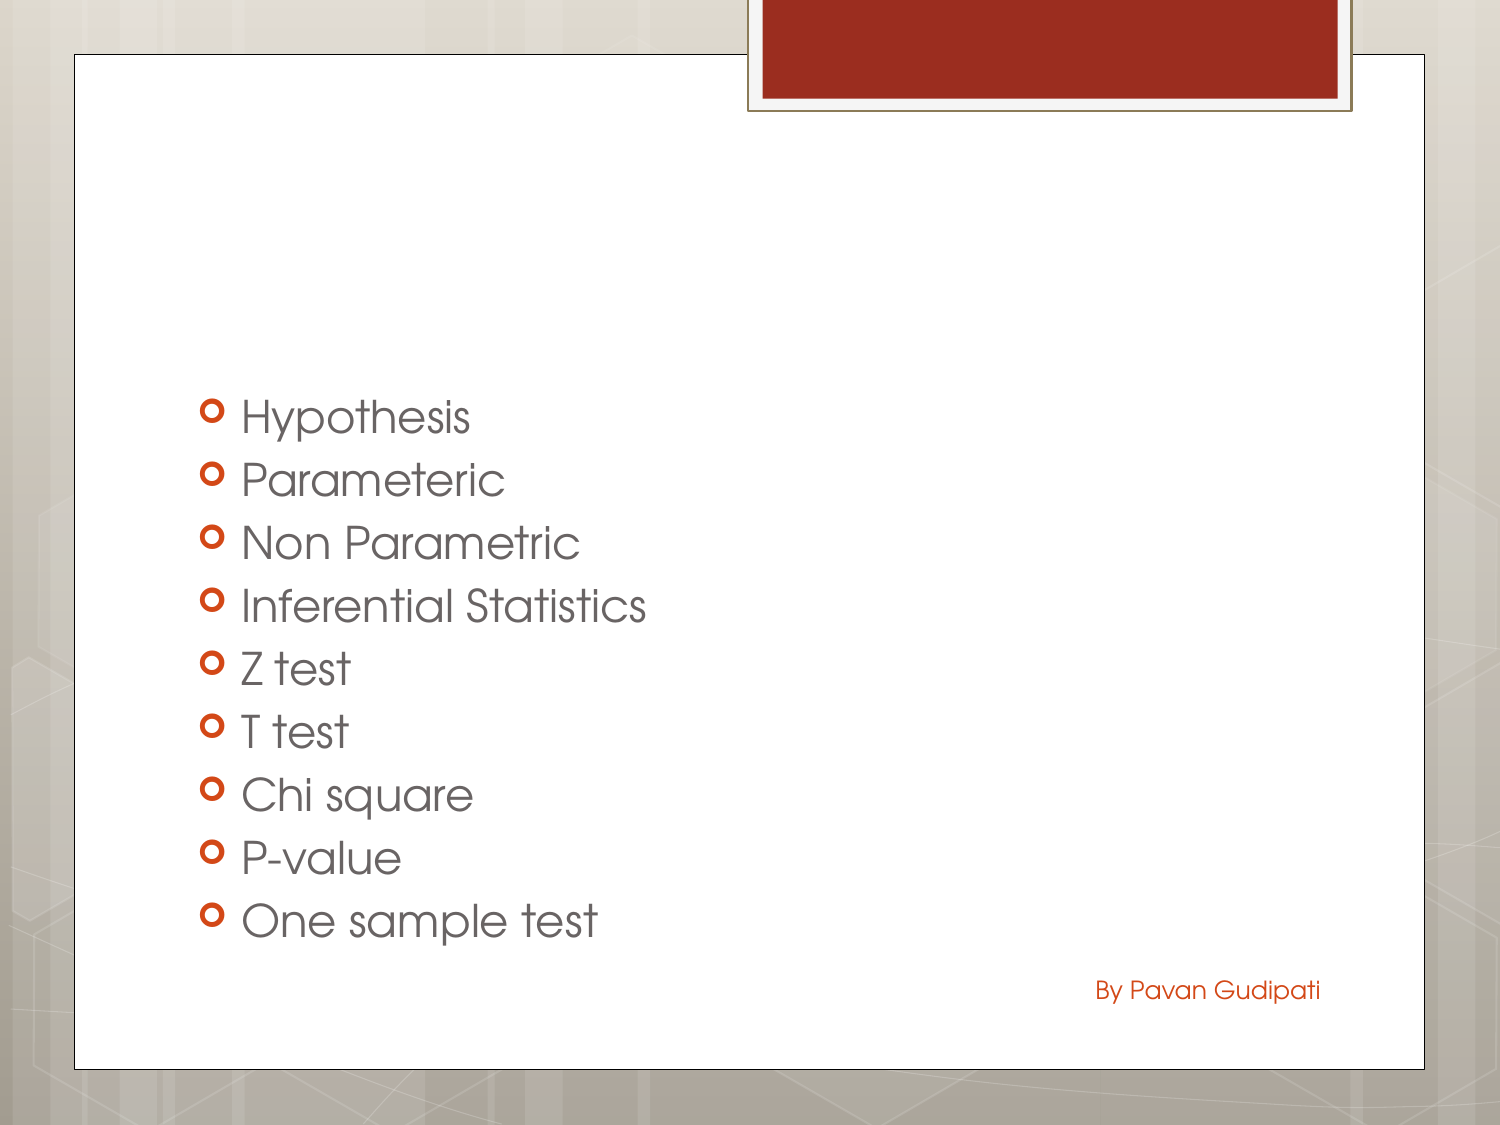

#
Hypothesis
Parameteric
Non Parametric
Inferential Statistics
Z test
T test
Chi square
P-value
One sample test

By Pavan Gudipati